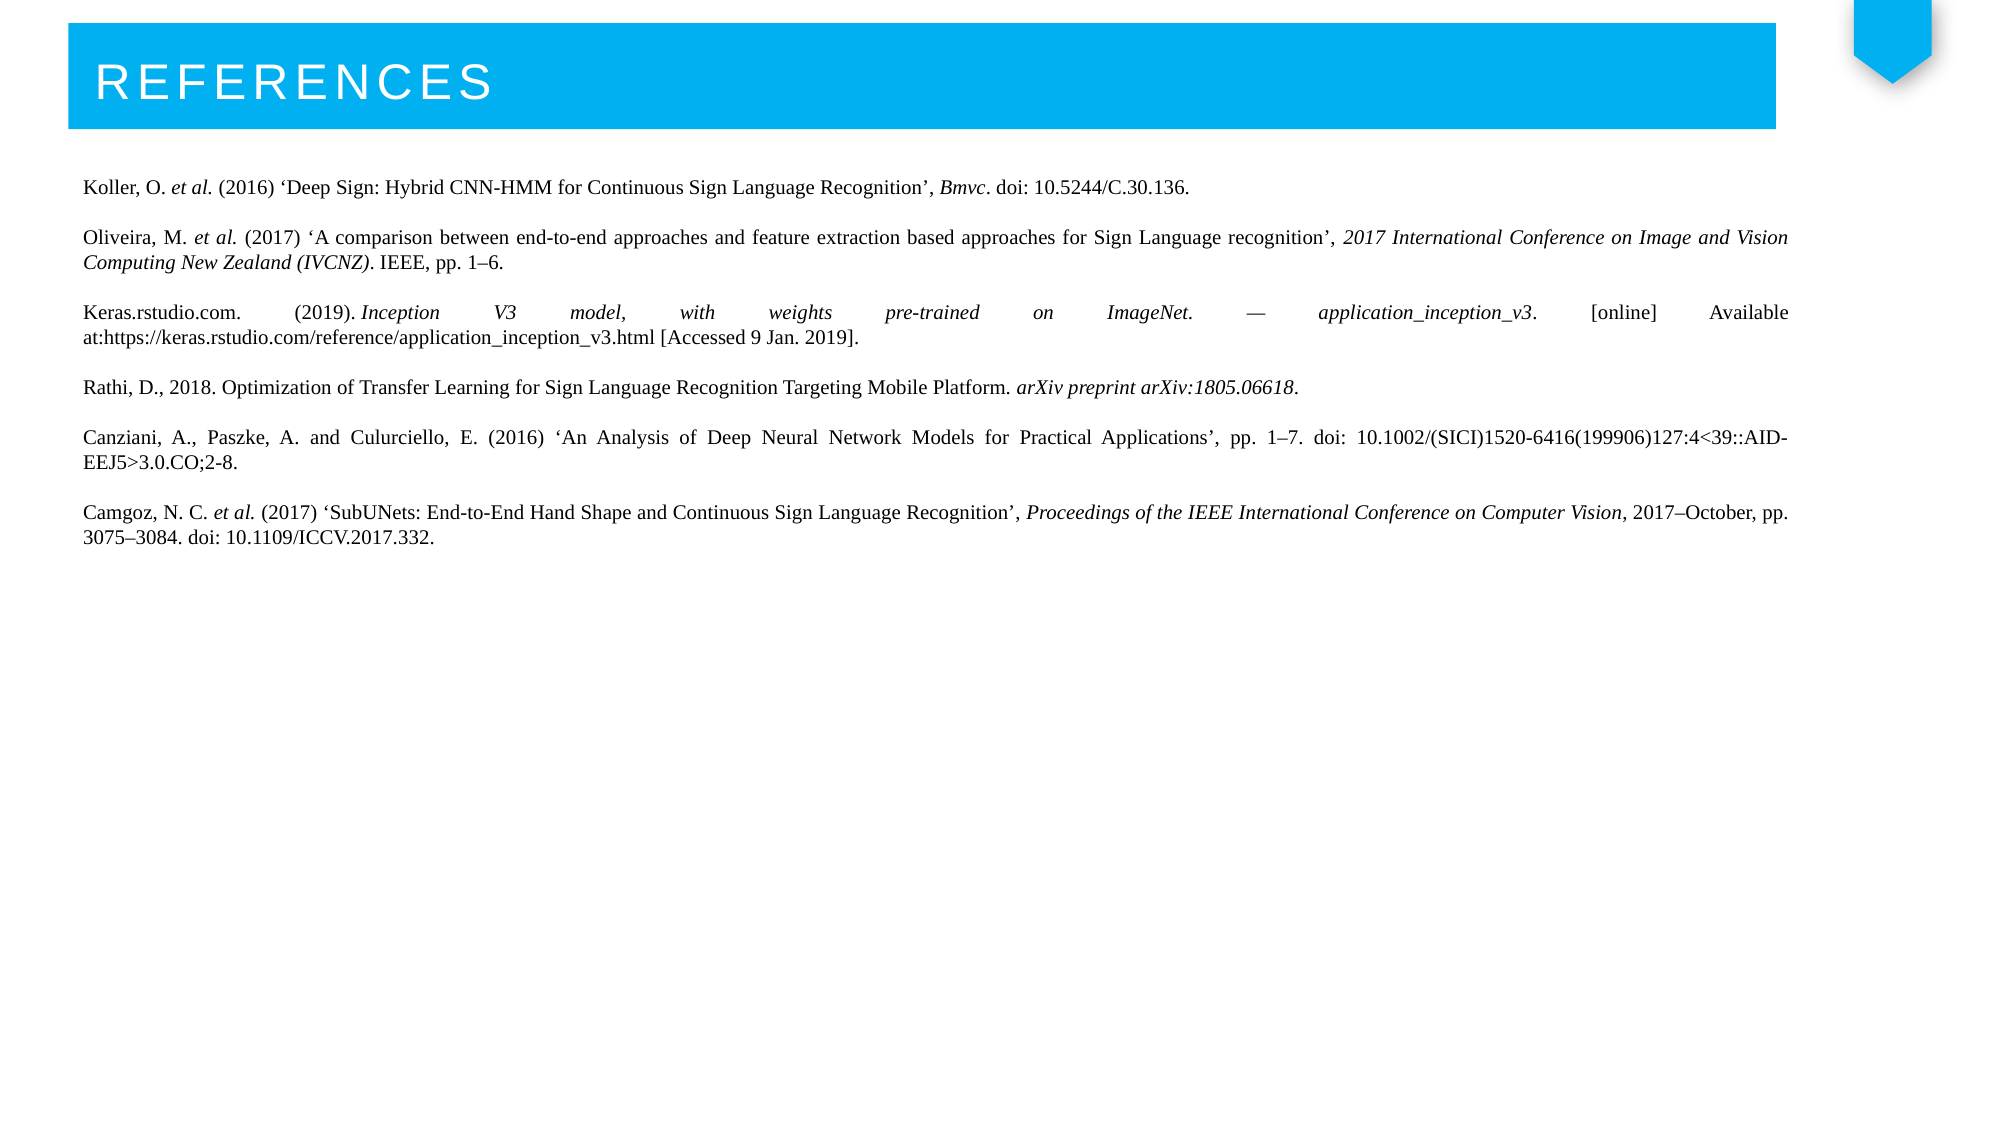

REFERENCES

Koller, O. et al. (2016) ‘Deep Sign: Hybrid CNN-HMM for Continuous Sign Language Recognition’, Bmvc. doi: 10.5244/C.30.136.

Oliveira, M. et al. (2017) ‘A comparison between end-to-end approaches and feature extraction based approaches for Sign Language recognition’, 2017 International Conference on Image and Vision Computing New Zealand (IVCNZ). IEEE, pp. 1–6.

Keras.rstudio.com. (2019). Inception V3 model, with weights pre-trained on ImageNet. — application_inception_v3. [online] Available at:https://keras.rstudio.com/reference/application_inception_v3.html [Accessed 9 Jan. 2019].

Rathi, D., 2018. Optimization of Transfer Learning for Sign Language Recognition Targeting Mobile Platform. arXiv preprint arXiv:1805.06618.

Canziani, A., Paszke, A. and Culurciello, E. (2016) ‘An Analysis of Deep Neural Network Models for Practical Applications’, pp. 1–7. doi: 10.1002/(SICI)1520-6416(199906)127:4<39::AID-EEJ5>3.0.CO;2-8.

Camgoz, N. C. et al. (2017) ‘SubUNets: End-to-End Hand Shape and Continuous Sign Language Recognition’, Proceedings of the IEEE International Conference on Computer Vision, 2017–October, pp. 3075–3084. doi: 10.1109/ICCV.2017.332.